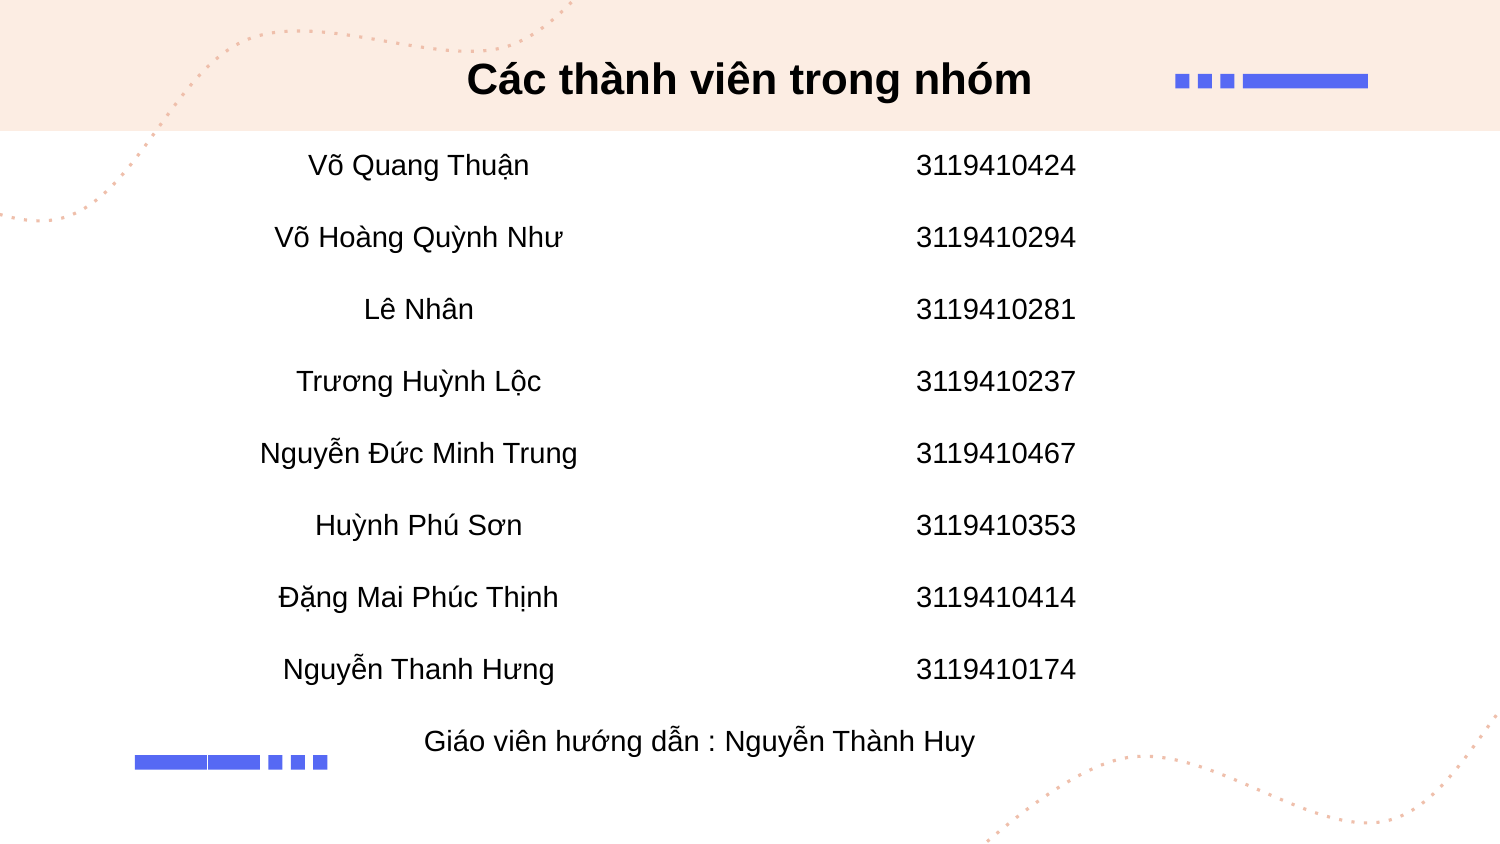

Các thành viên trong nhóm
| Võ Quang Thuận |  | 3119410424 |
| --- | --- | --- |
| Võ Hoàng Quỳnh Như |  | 3119410294 |
| Lê Nhân |  | 3119410281 |
| Trương Huỳnh Lộc |  | 3119410237 |
| Nguyễn Đức Minh Trung |  | 3119410467 |
| Huỳnh Phú Sơn |  | 3119410353 |
| Đặng Mai Phúc Thịnh |  | 3119410414 |
| Nguyễn Thanh Hưng |  | 3119410174 |
| Giáo viên hướng dẫn : Nguyễn Thành Huy |  |  |